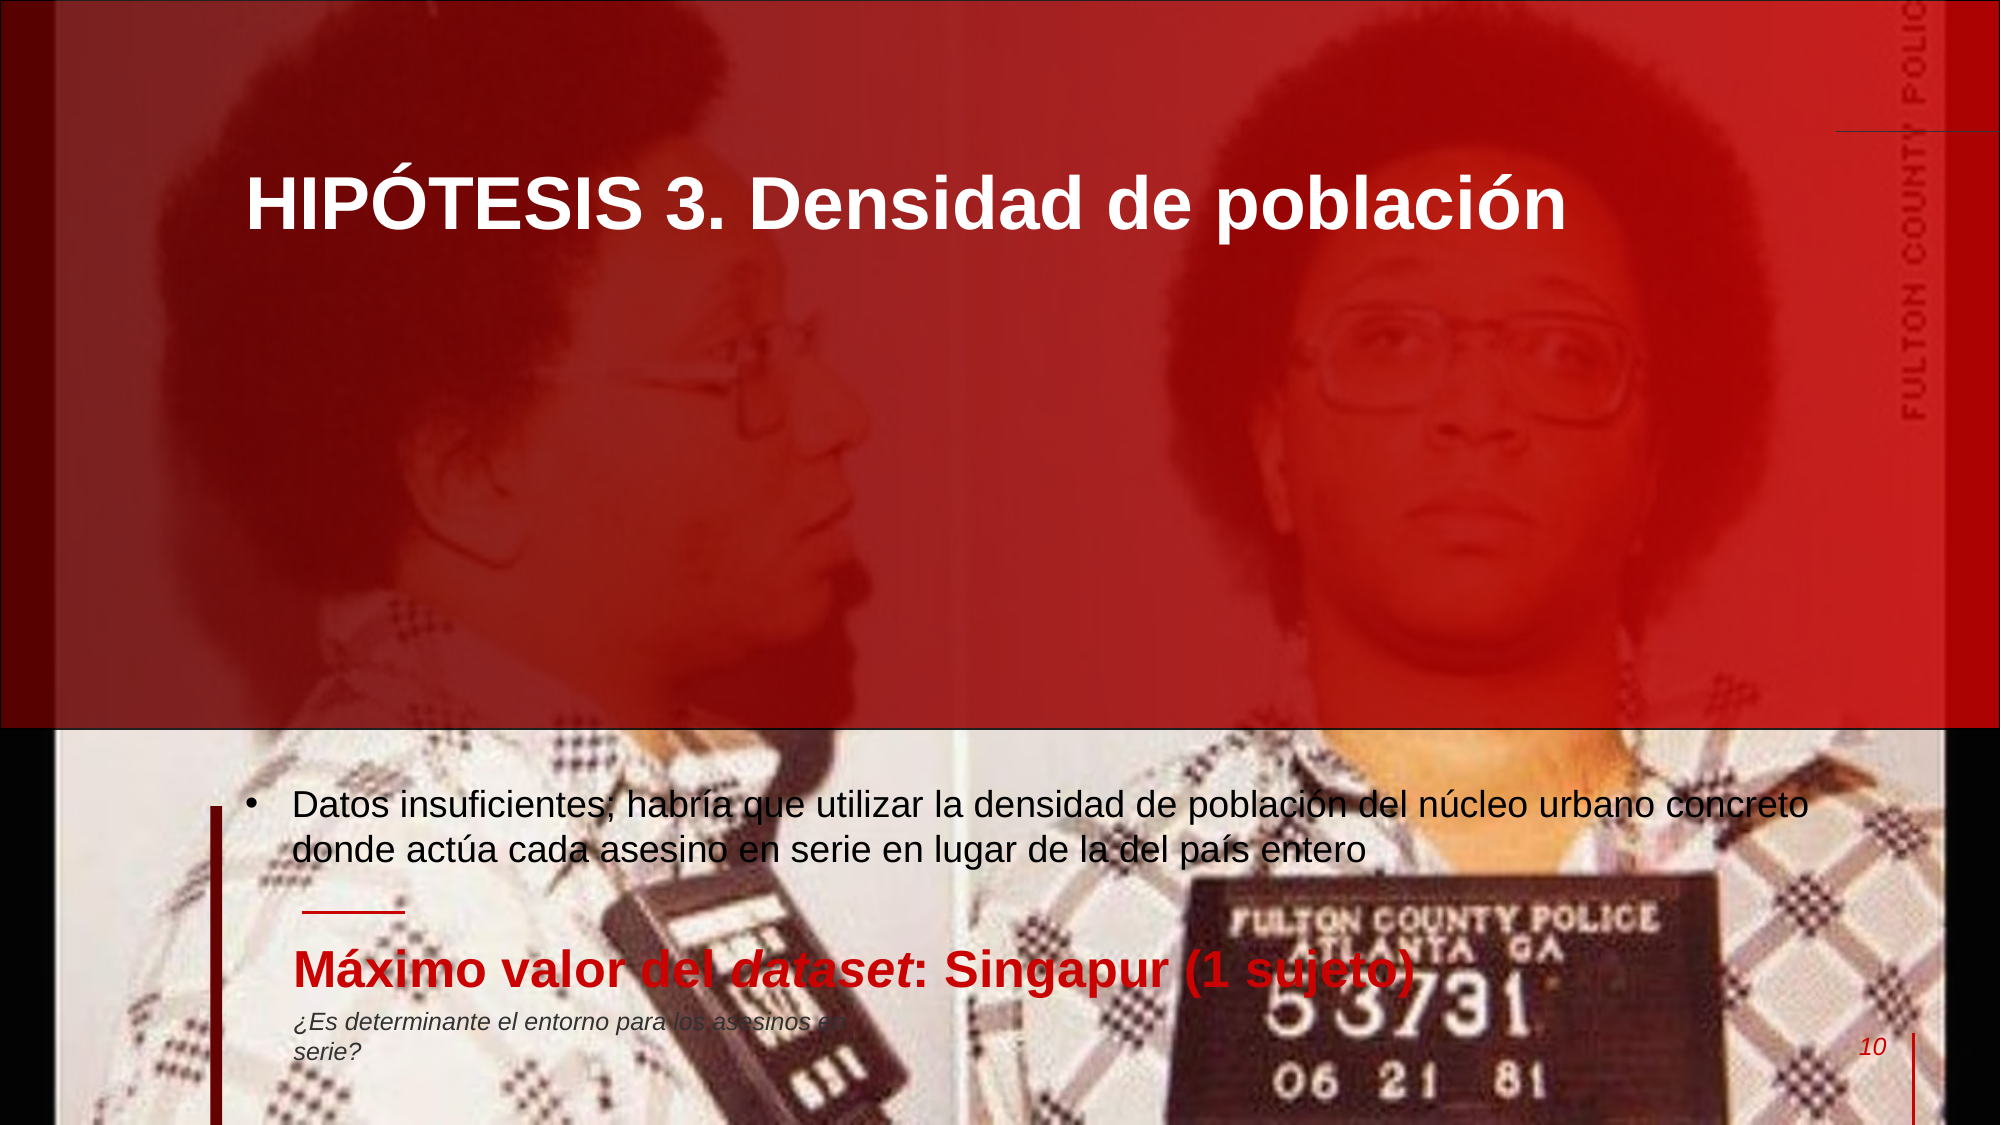

# HIPÓTESIS 3. Densidad de población
Datos insuficientes; habría que utilizar la densidad de población del núcleo urbano concreto donde actúa cada asesino en serie en lugar de la del país entero
Máximo valor del dataset: Singapur (1 sujeto)
¿Es determinante el entorno para los asesinos en serie?
10